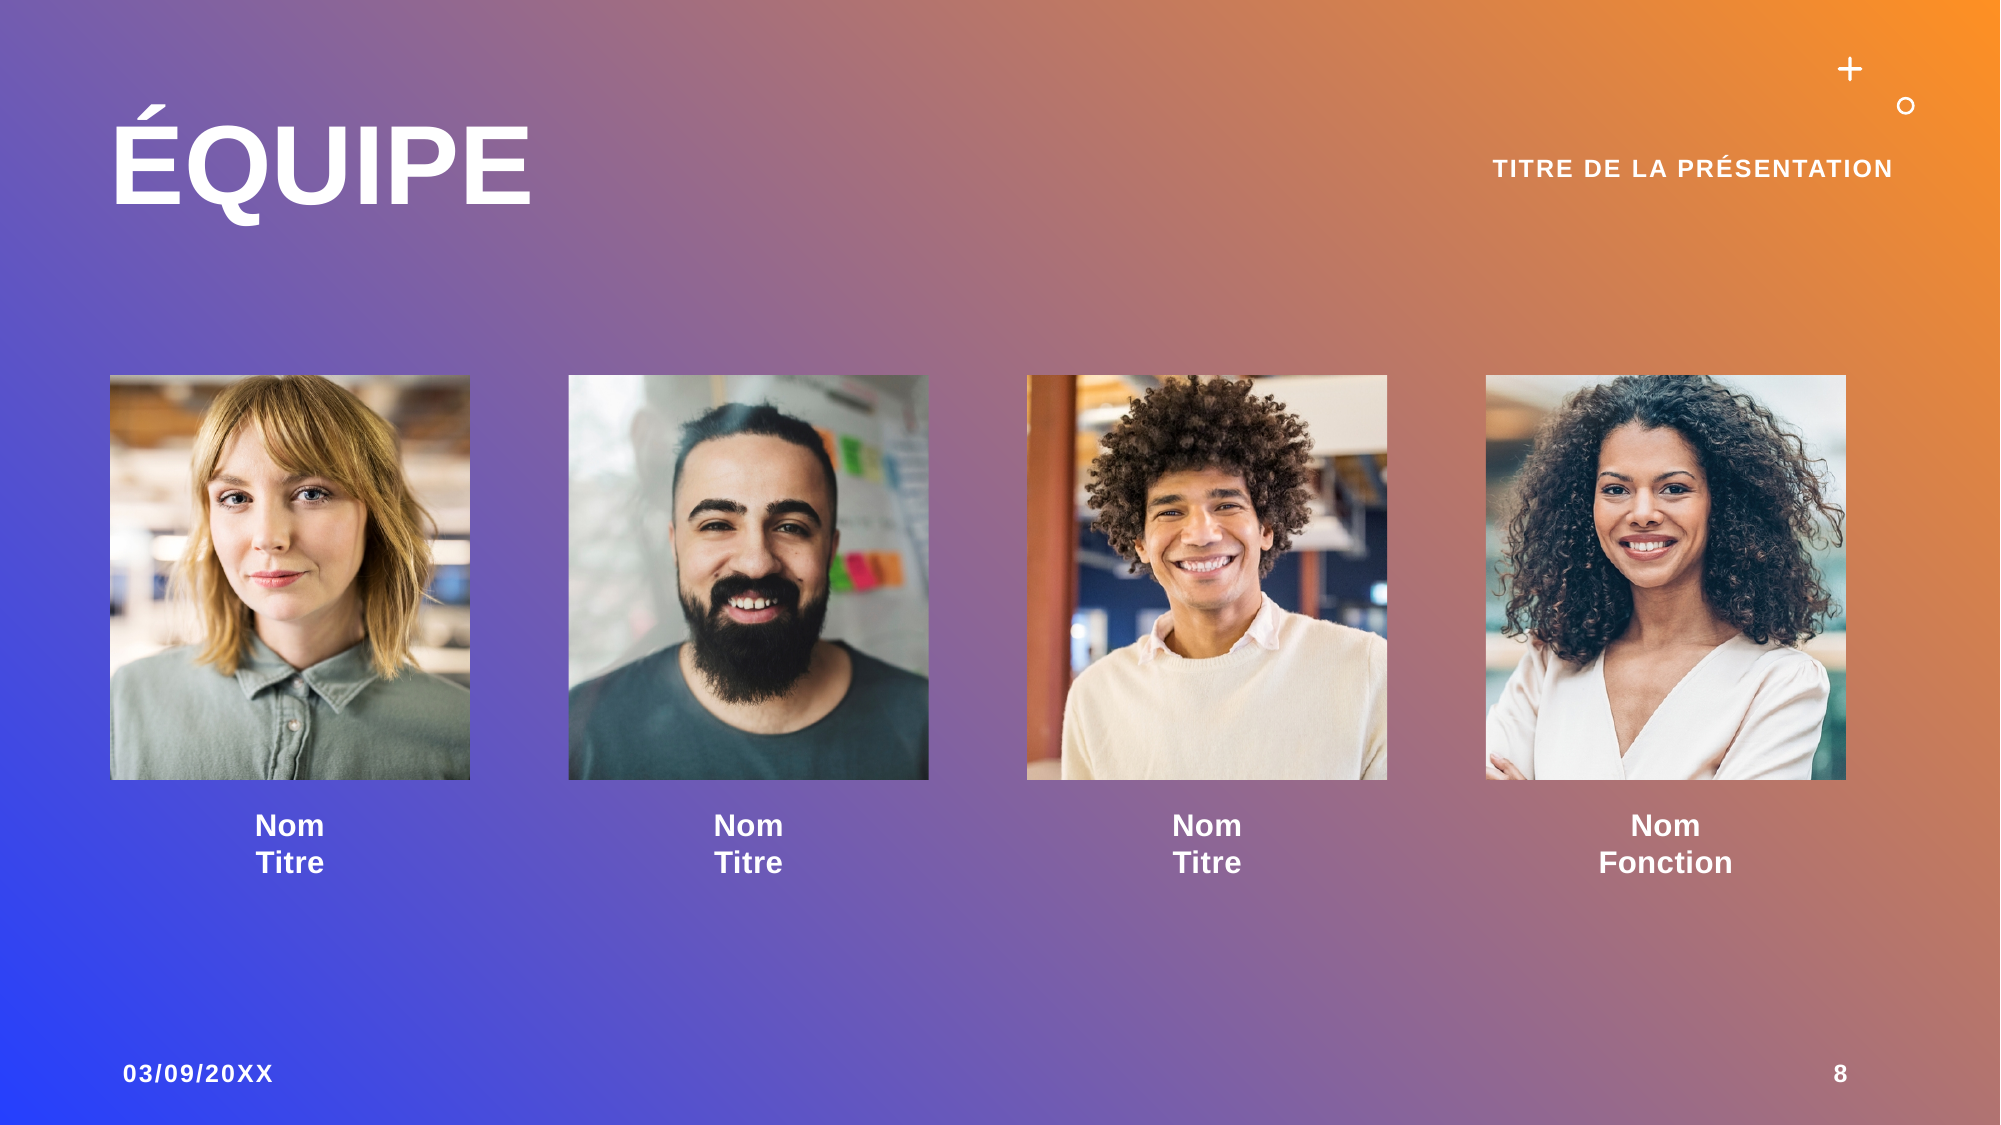

# Équipe
Titre de la présentation
Nom
Titre
Nom
Titre
Nom
Titre
Nom
Fonction
03/09/20XX
8